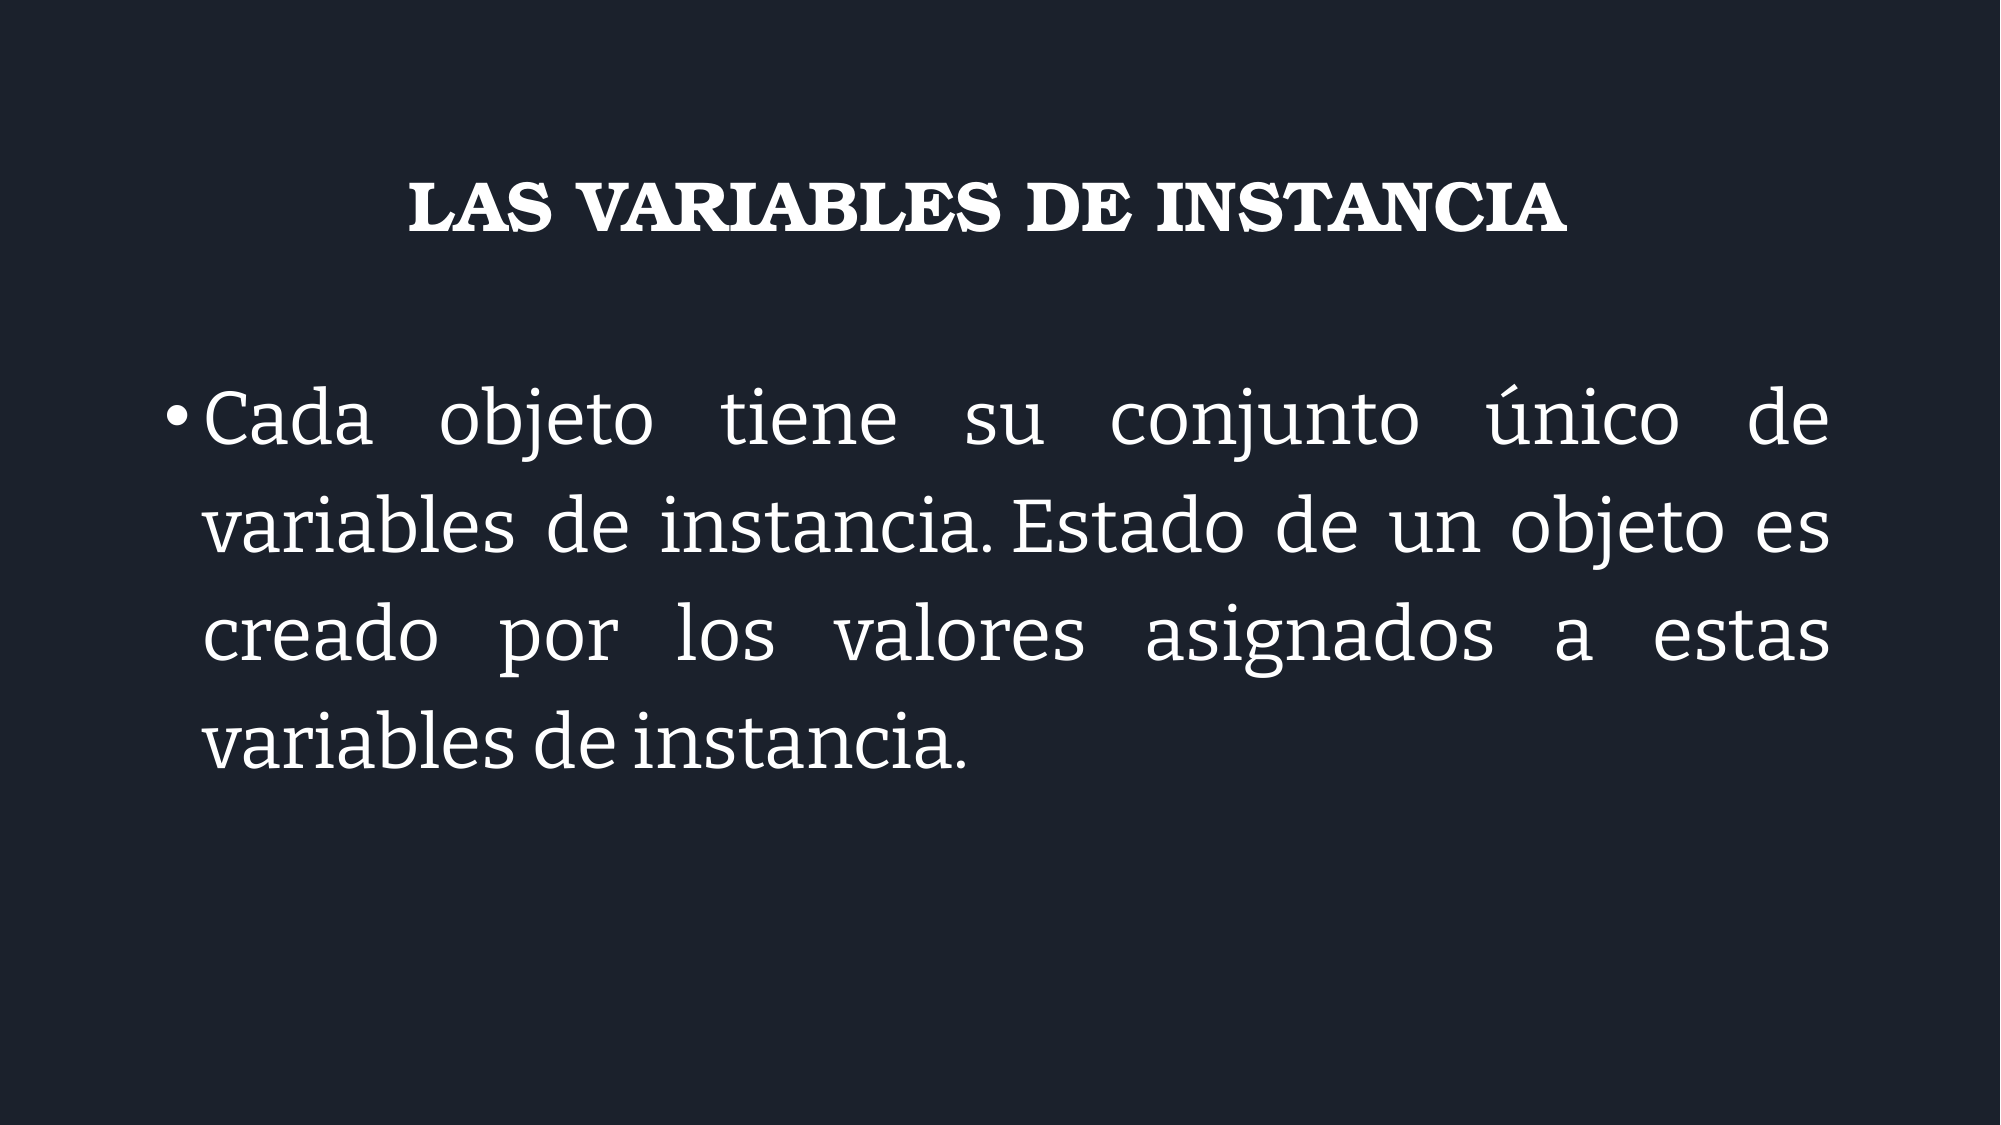

# LAS VARIABLES DE INSTANCIA
Cada objeto tiene su conjunto único de variables de instancia. Estado de un objeto es creado por los valores asignados a estas variables de instancia.